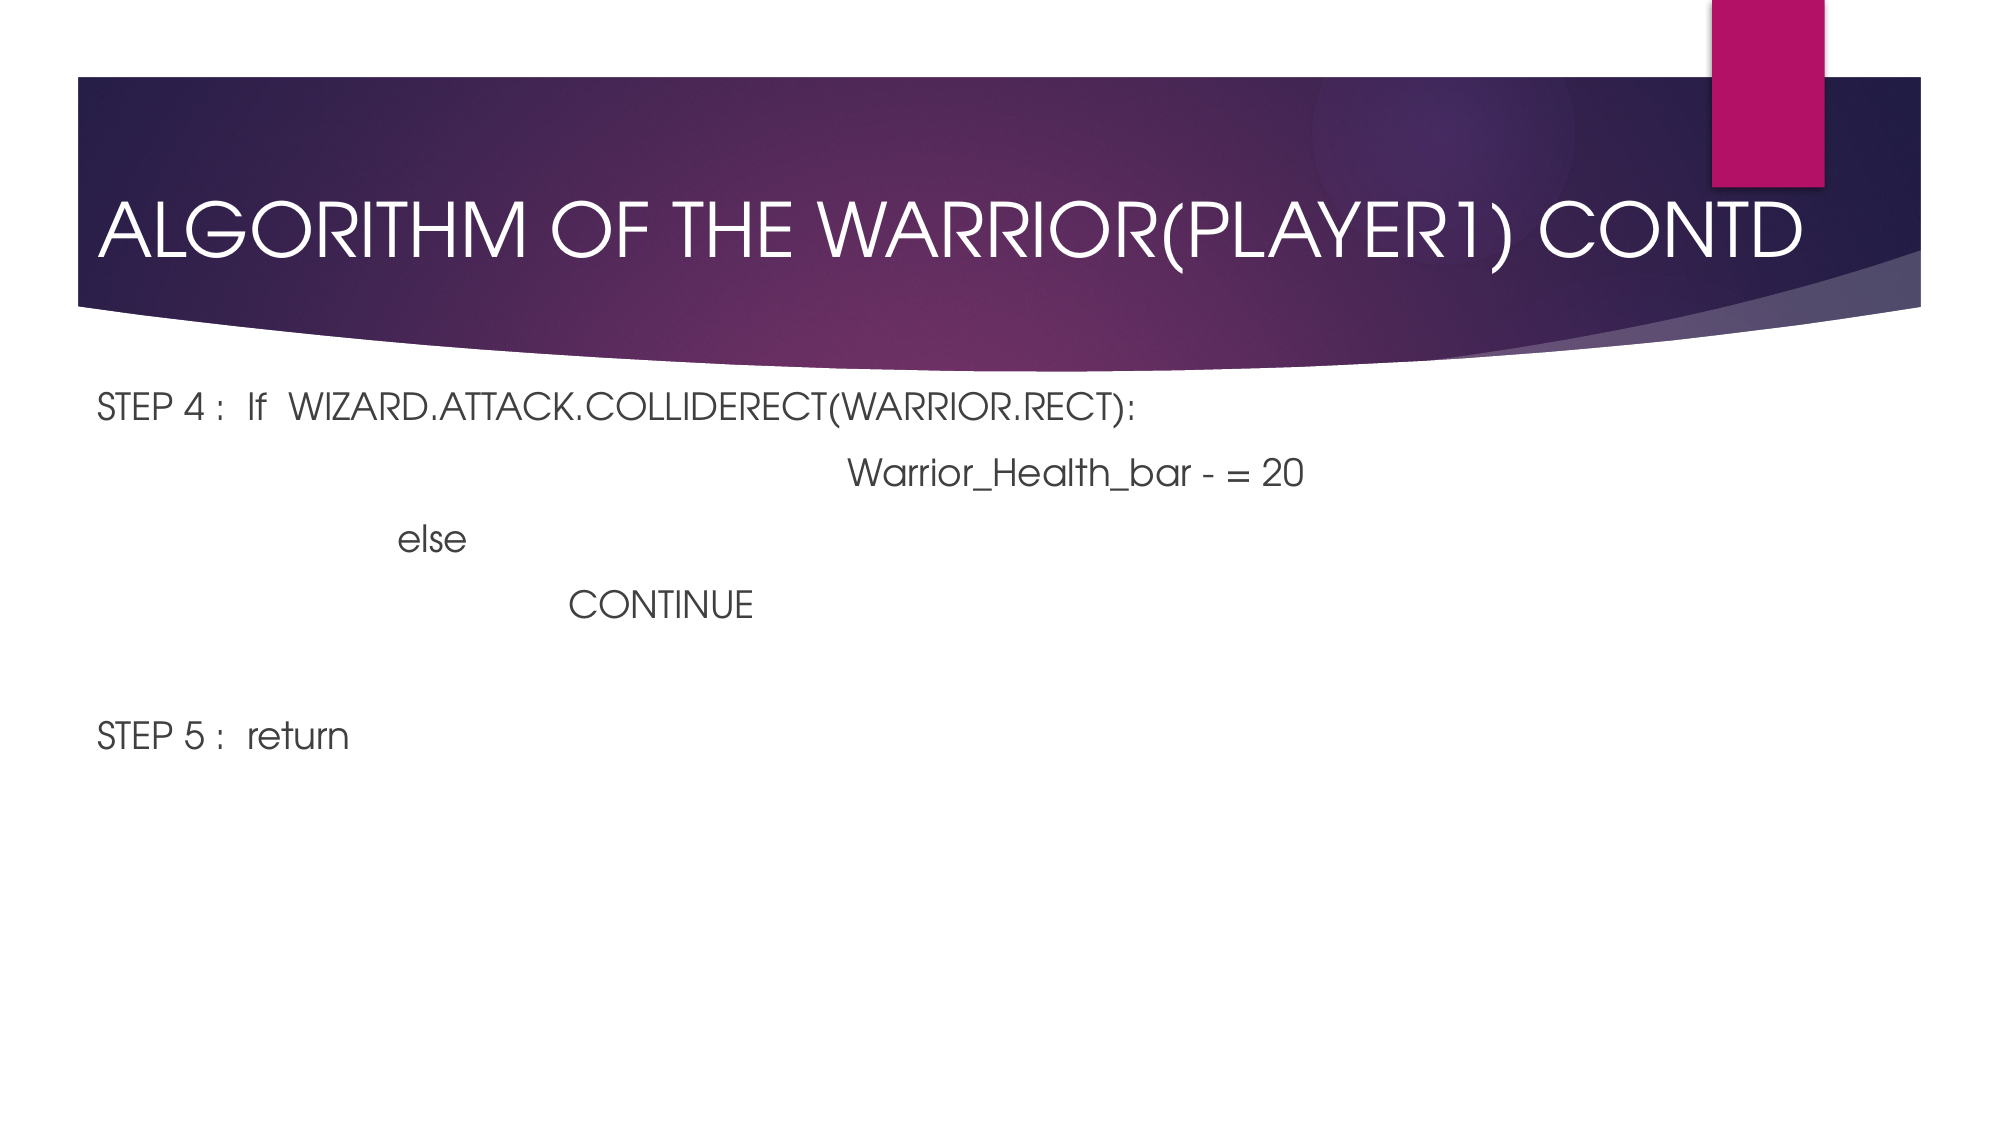

# ALGORITHM OF THE WARRIOR(PLAYER1) CONTD
STEP 4 :	If  WIZARD.ATTACK.COLLIDERECT(WARRIOR.RECT):
					Warrior_Health_bar - = 20
		else
                       		  CONTINUE

STEP 5 :	return